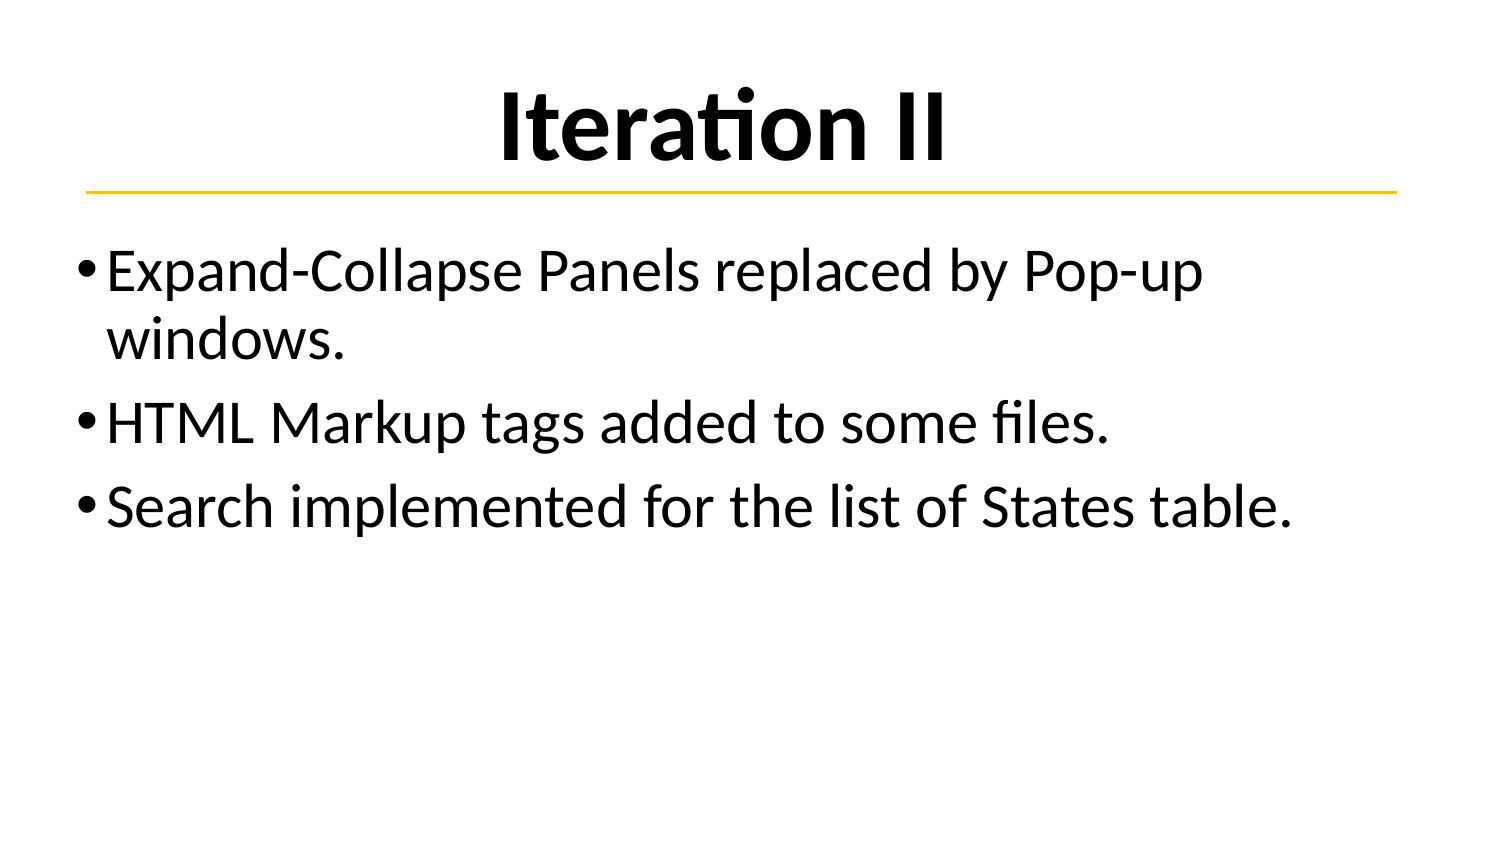

# Iteration II
Expand-Collapse Panels replaced by Pop-up  windows.
HTML Markup tags added to some files.
Search implemented for the list of States table.